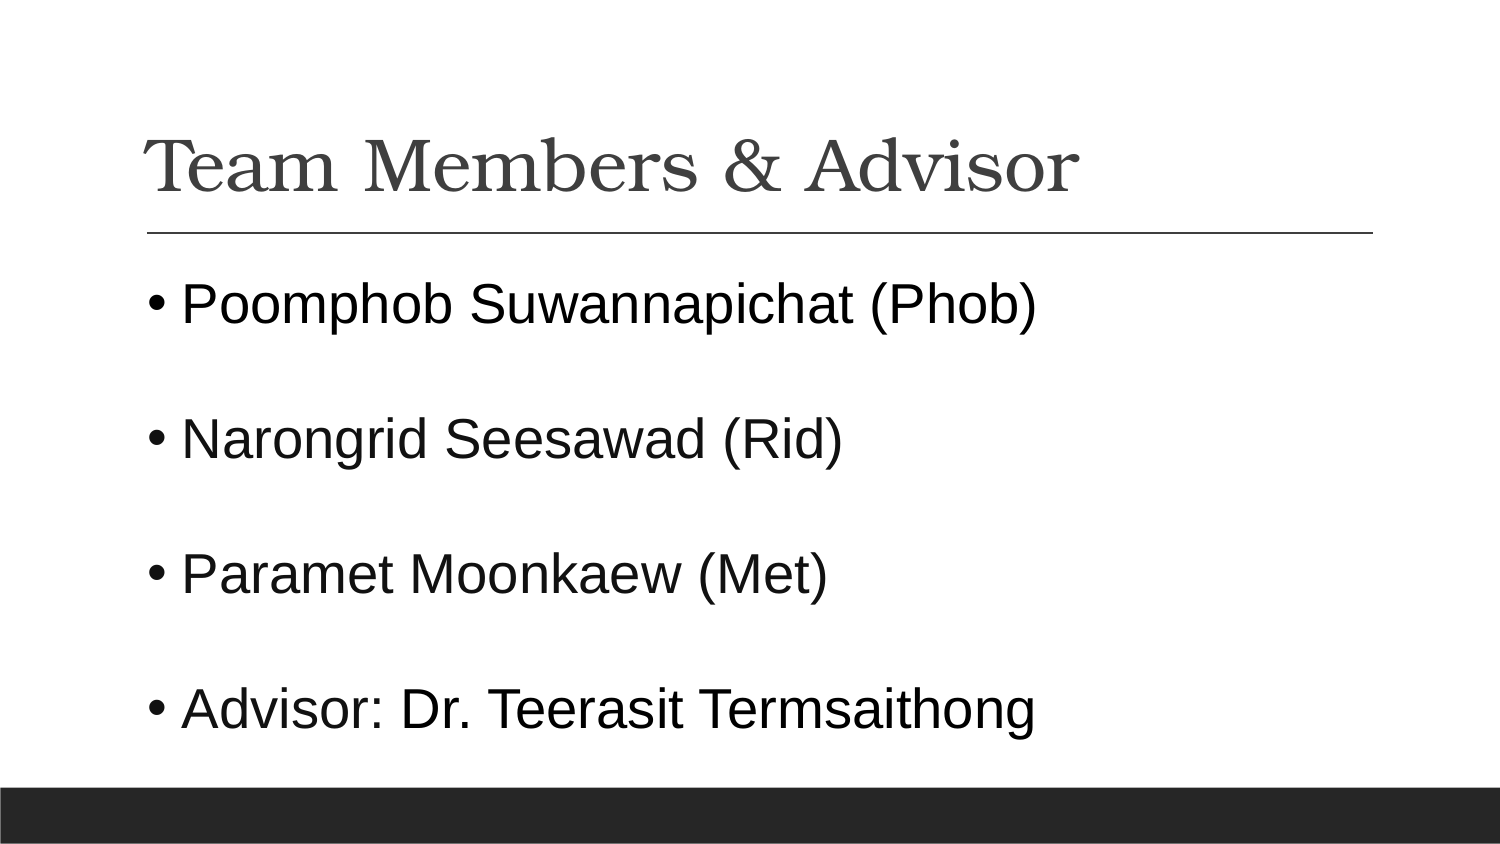

# Team Members & Advisor
Poomphob Suwannapichat (Phob)

Narongrid Seesawad (Rid)

Paramet Moonkaew (Met)

Advisor: Dr. Teerasit Termsaithong